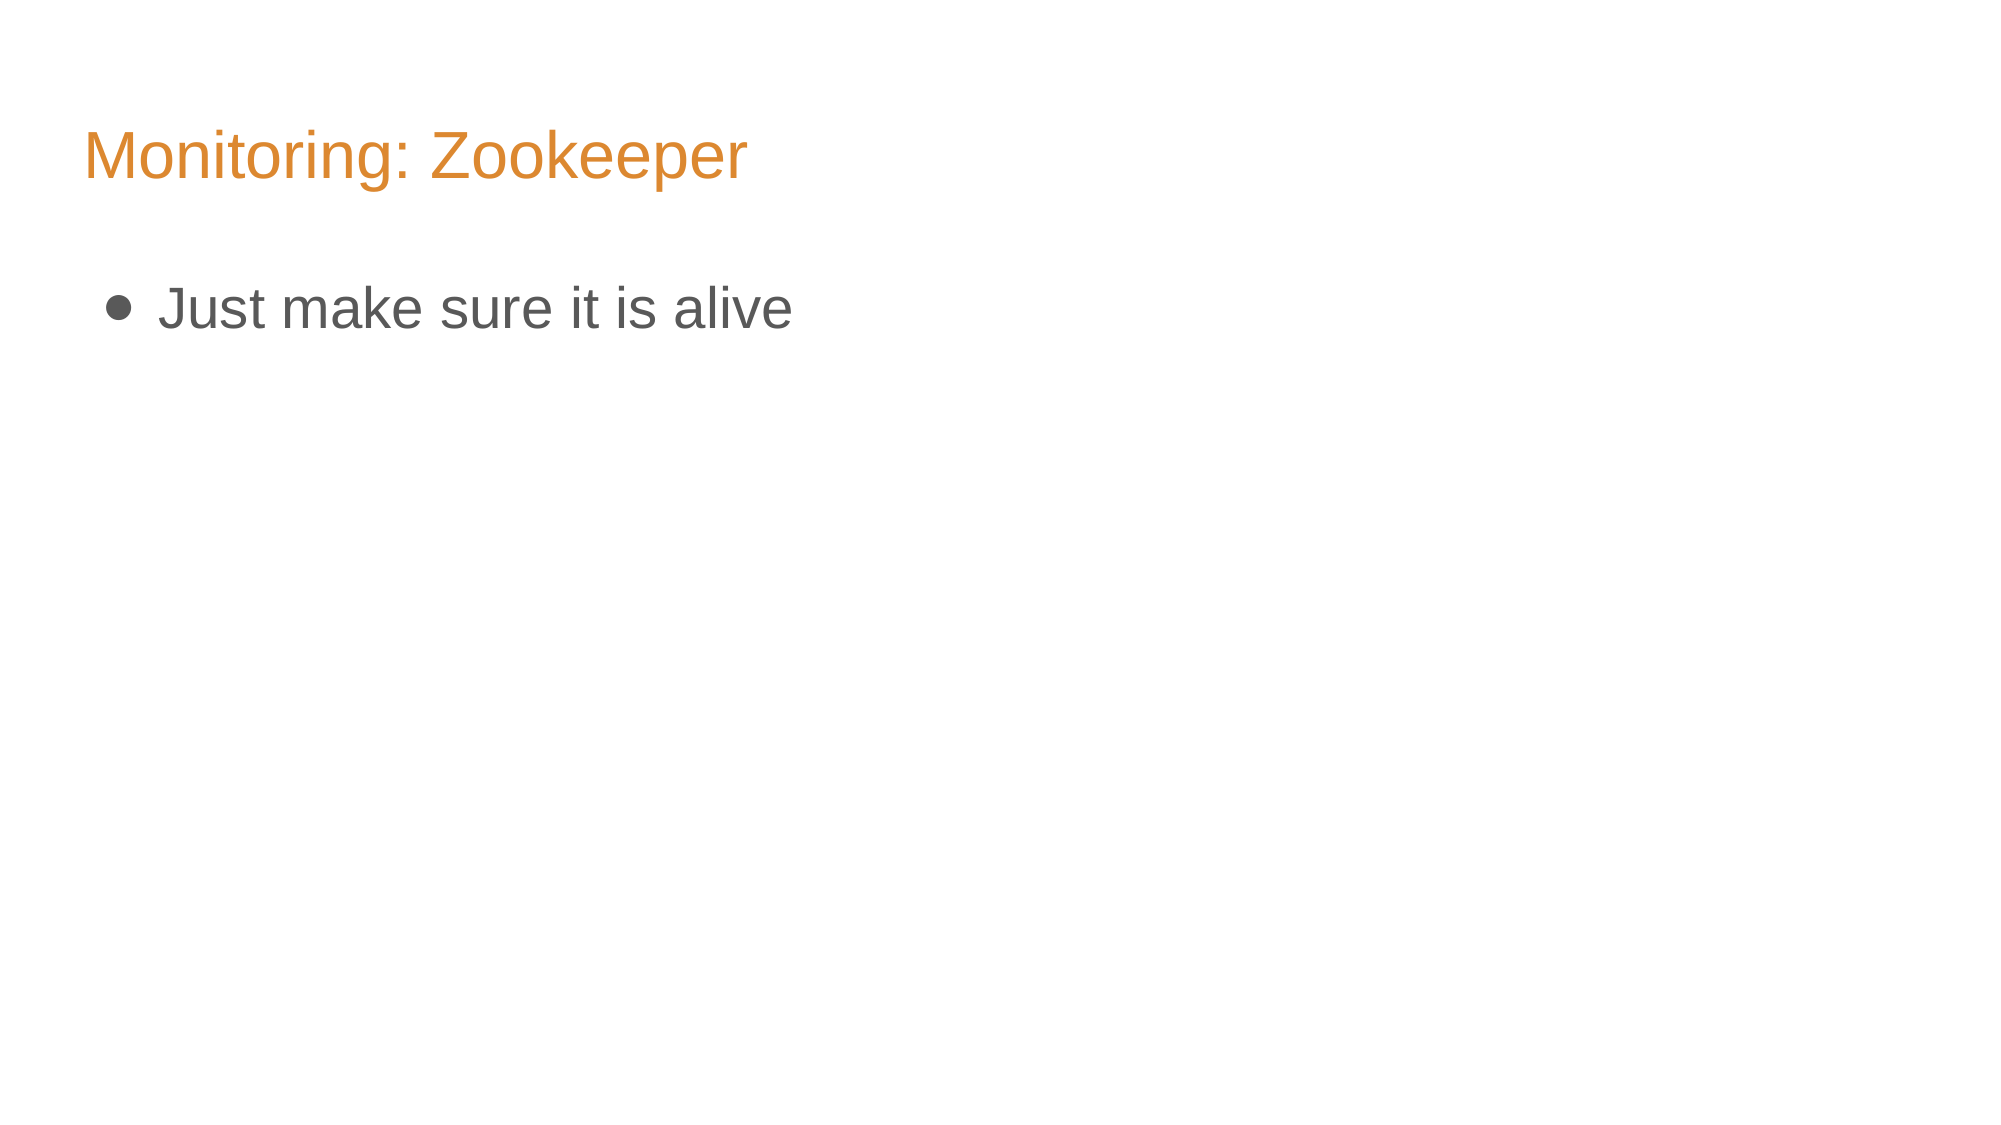

# Monitoring: Zookeeper
Just make sure it is alive